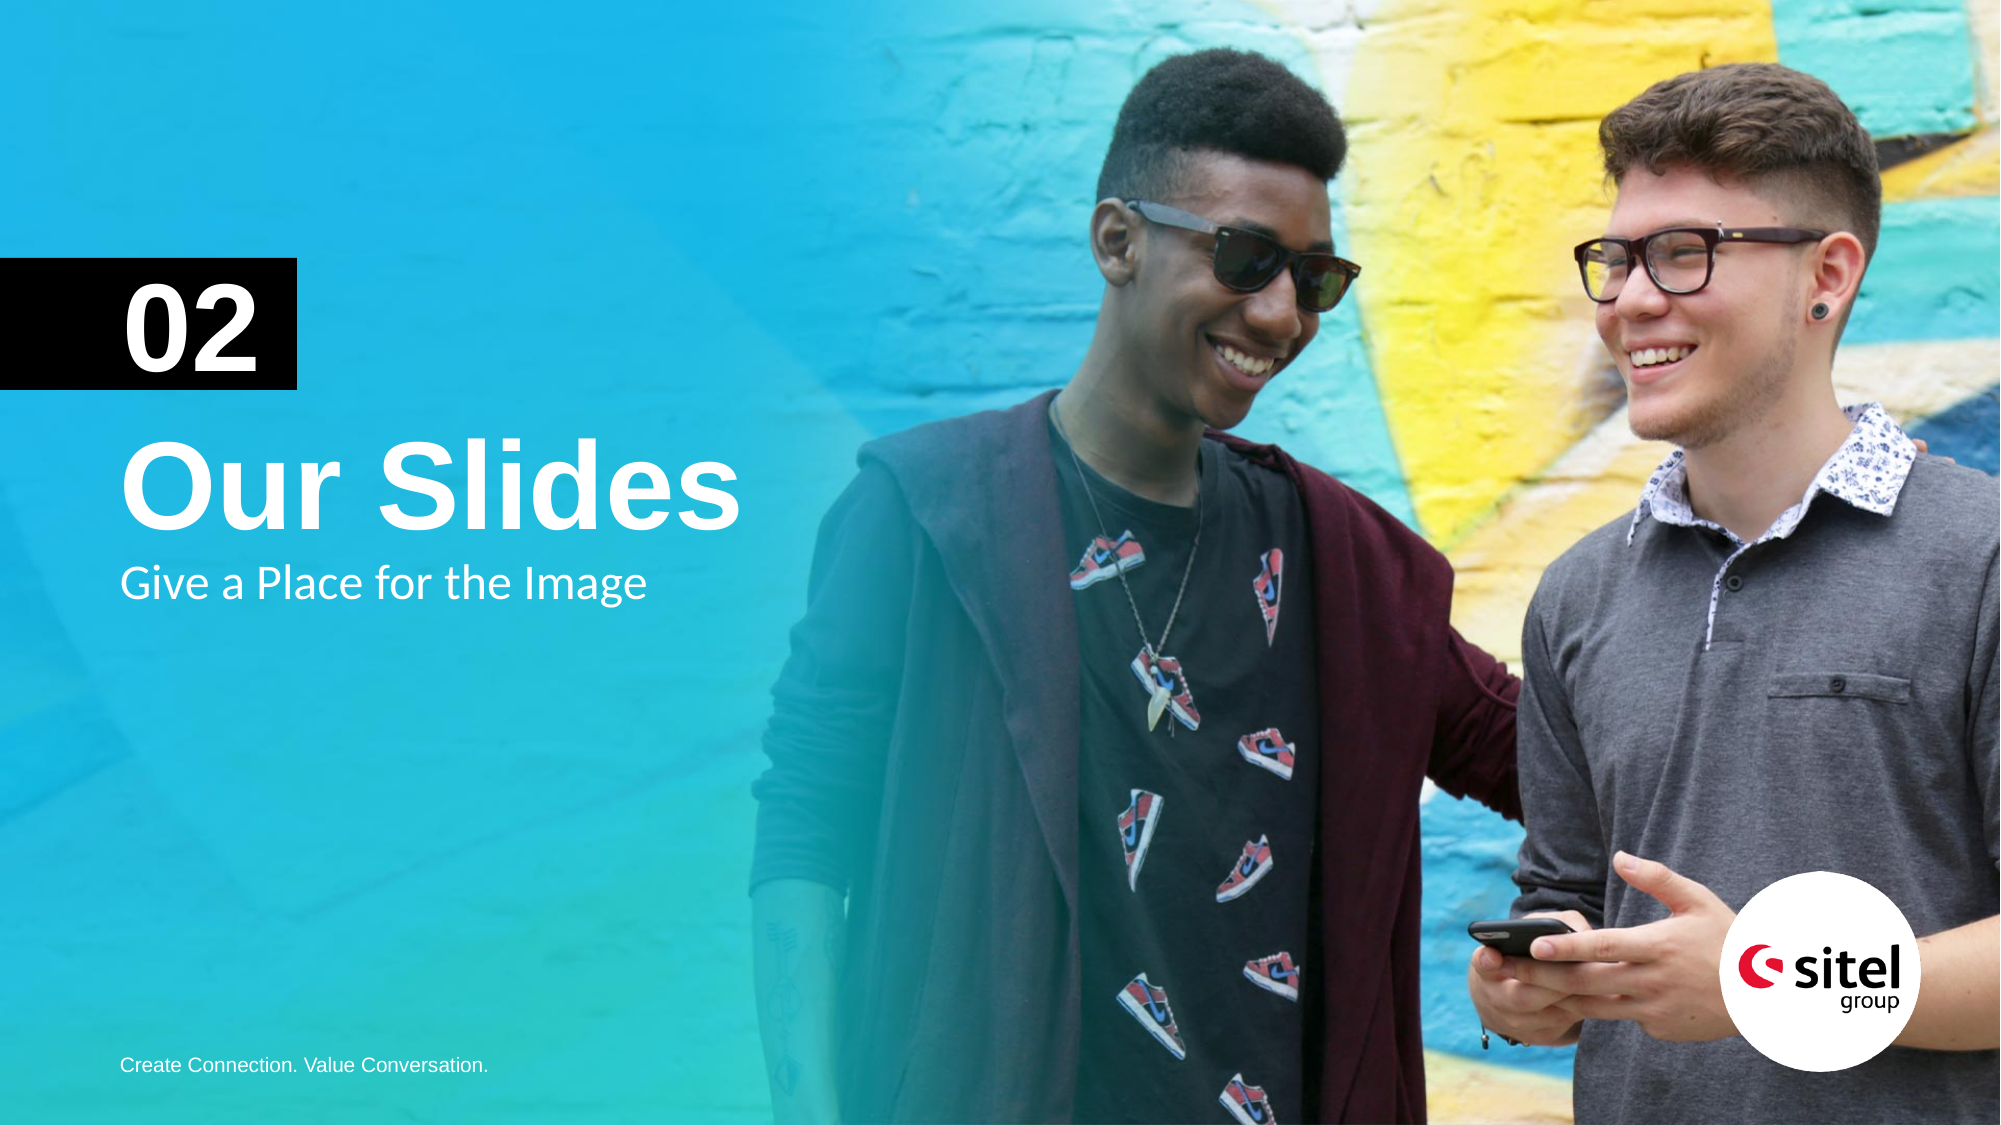

02
# Our Slides Give a Place for the Image